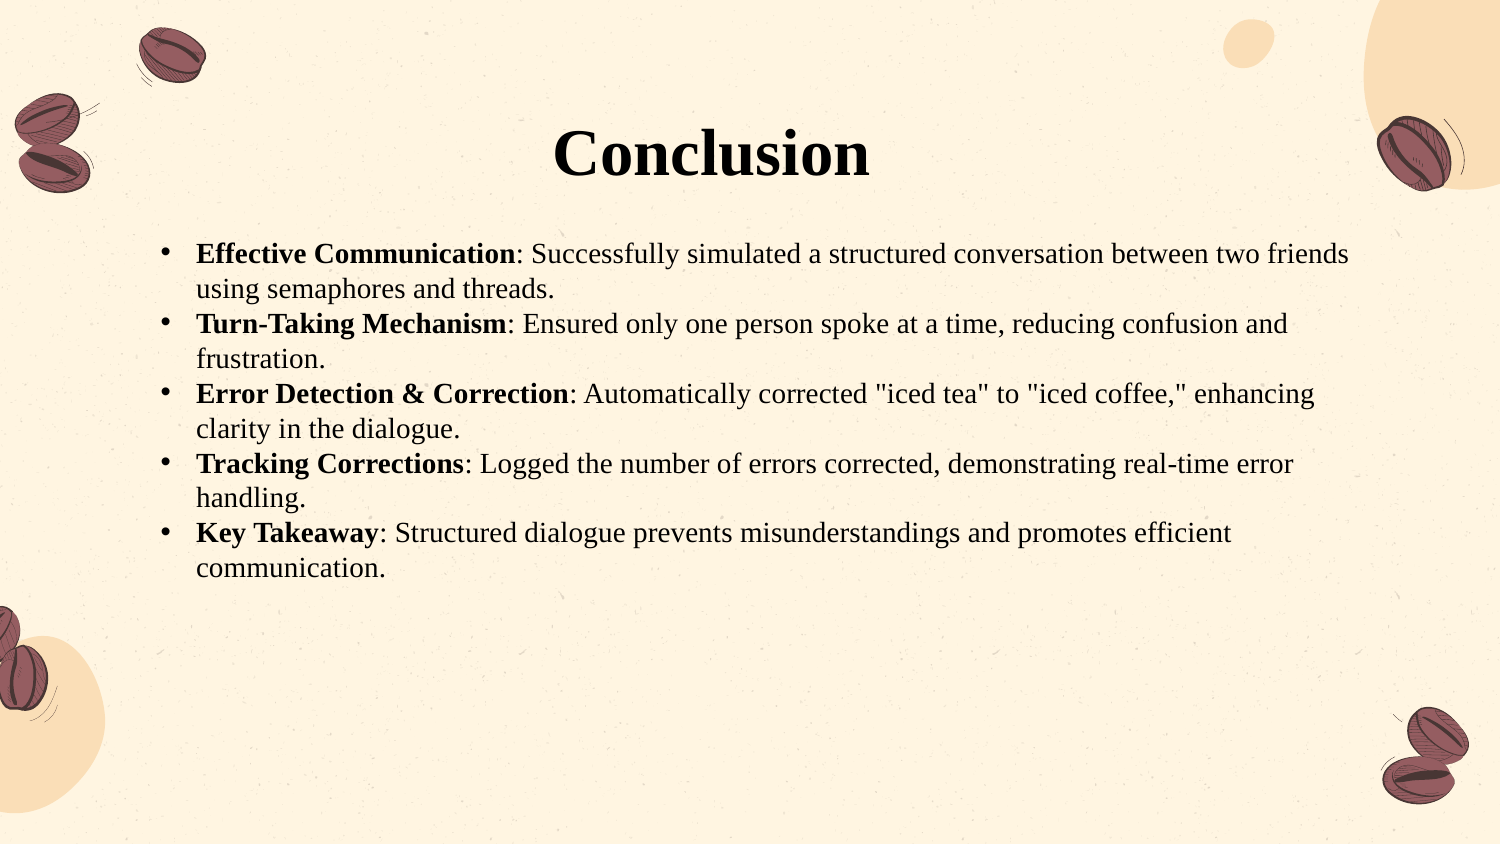

Conclusion

Effective Communication: Successfully simulated a structured conversation between two friends using semaphores and threads.
Turn-Taking Mechanism: Ensured only one person spoke at a time, reducing confusion and frustration.
Error Detection & Correction: Automatically corrected "iced tea" to "iced coffee," enhancing clarity in the dialogue.
Tracking Corrections: Logged the number of errors corrected, demonstrating real-time error handling.
Key Takeaway: Structured dialogue prevents misunderstandings and promotes efficient communication.